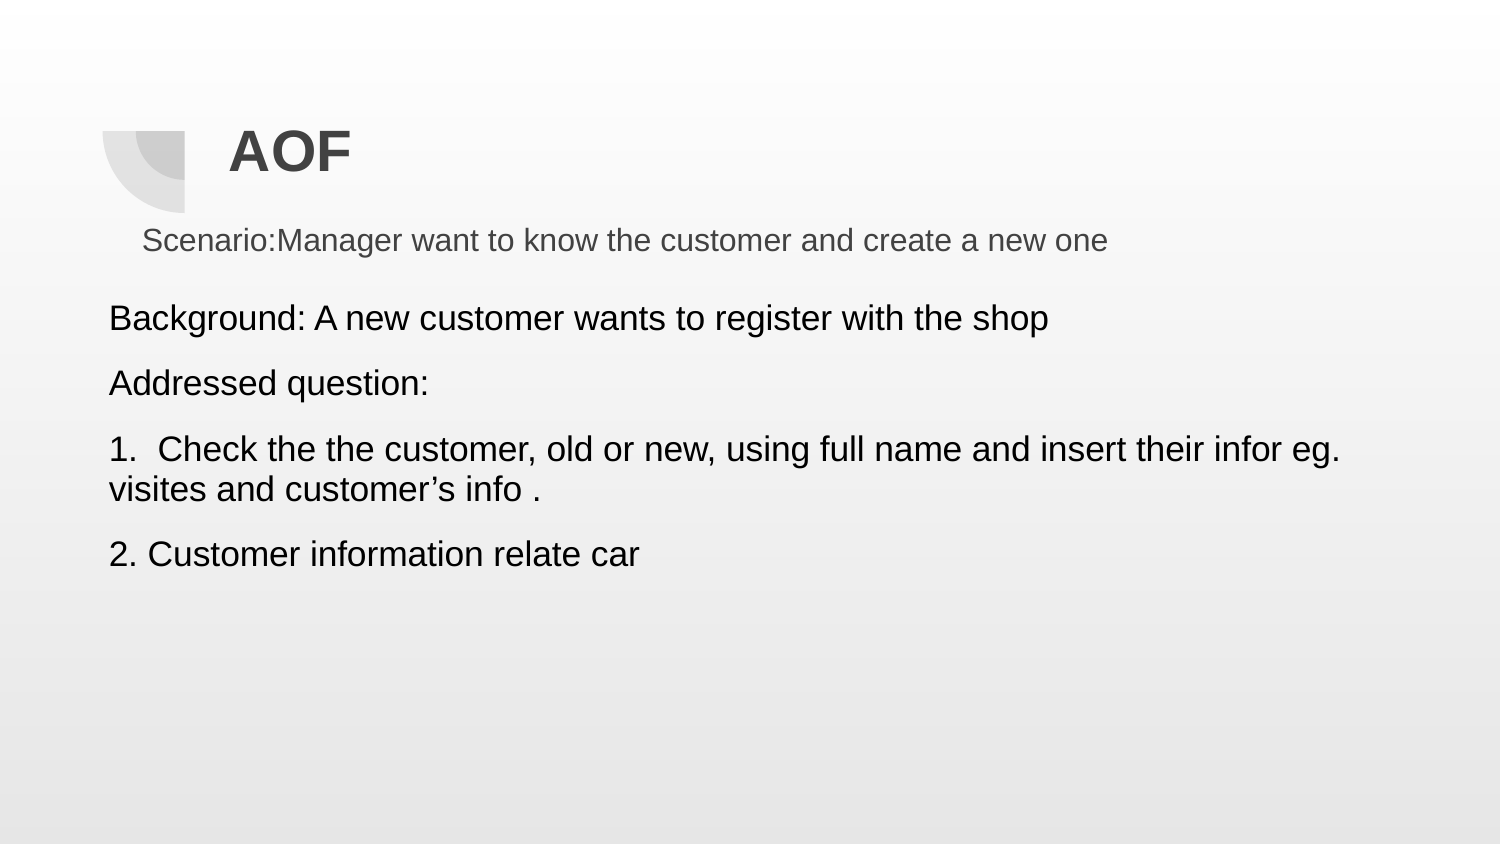

# AOF
Scenario:Manager want to know the customer and create a new one

Background: A new customer wants to register with the shop
Addressed question:
1.  Check the the customer, old or new, using full name and insert their infor eg. visites and customer’s info .
2. Customer information relate car